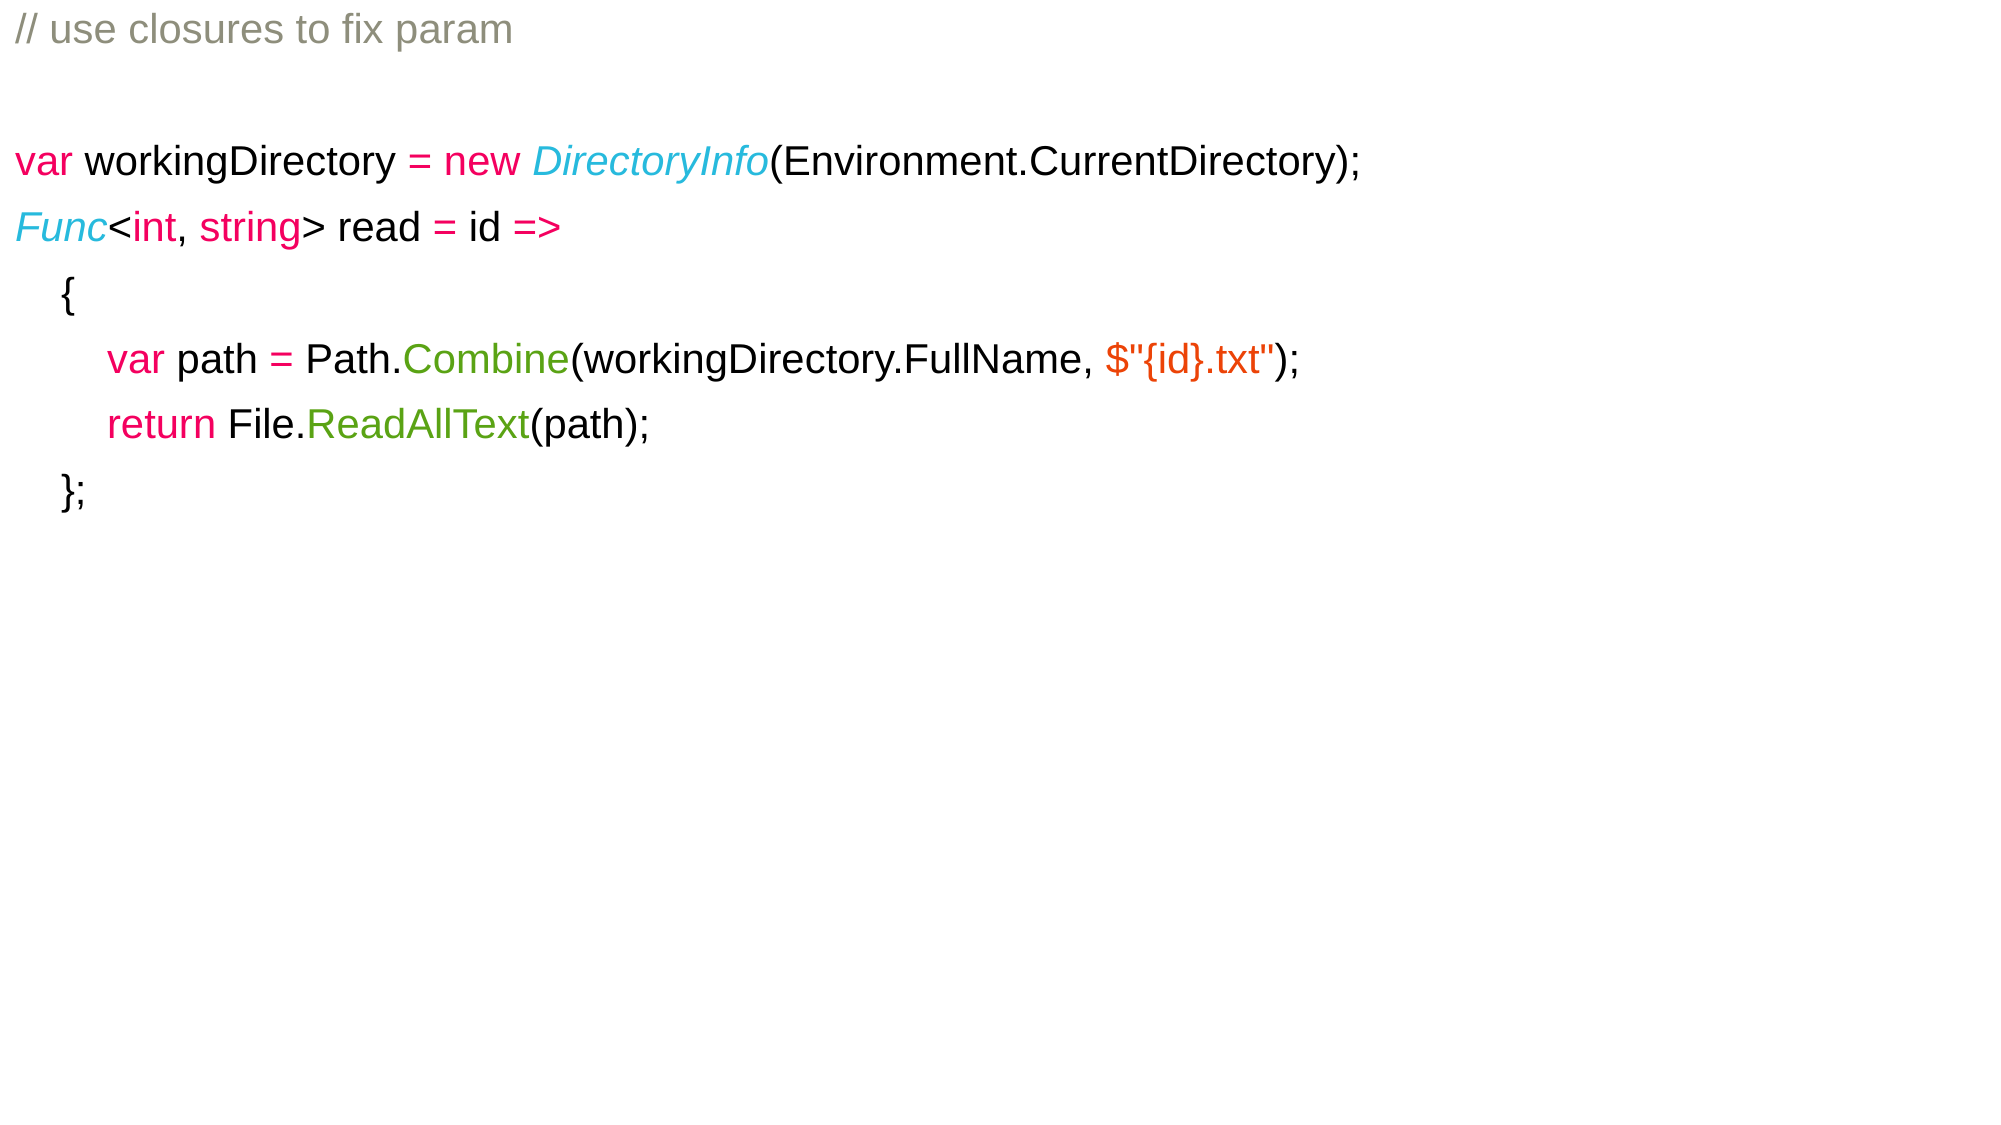

// use closures to fix param

var workingDirectory = new DirectoryInfo(Environment.CurrentDirectory);
Func<int, string> read = id =>
    {
        var path = Path.Combine(workingDirectory.FullName, $"{id}.txt");
        return File.ReadAllText(path);
    };